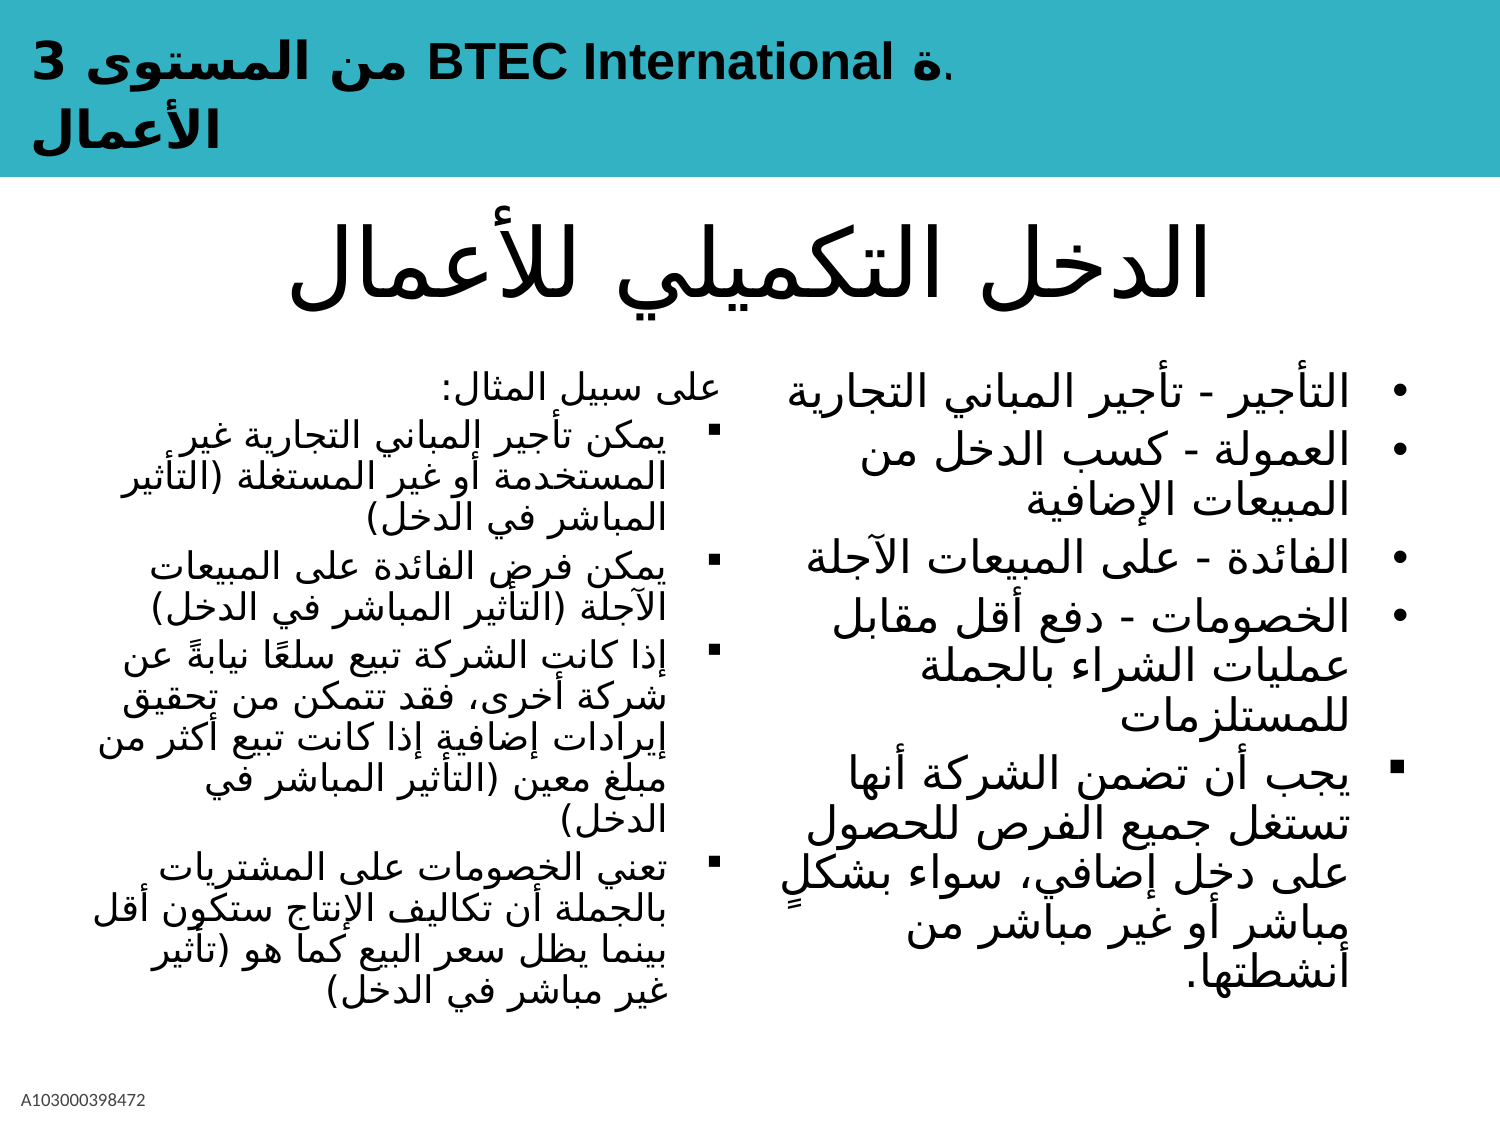

# الدخل التكميلي للأعمال
على سبيل المثال:
يمكن تأجير المباني التجارية غير المستخدمة أو غير المستغلة (التأثير المباشر في الدخل)
يمكن فرض الفائدة على المبيعات الآجلة (التأثير المباشر في الدخل)
إذا كانت الشركة تبيع سلعًا نيابةً عن شركة أخرى، فقد تتمكن من تحقيق إيرادات إضافية إذا كانت تبيع أكثر من مبلغ معين (التأثير المباشر في الدخل)
تعني الخصومات على المشتريات بالجملة أن تكاليف الإنتاج ستكون أقل بينما يظل سعر البيع كما هو (تأثير غير مباشر في الدخل)
التأجير - تأجير المباني التجارية
العمولة - كسب الدخل من المبيعات الإضافية
الفائدة - على المبيعات الآجلة
الخصومات - دفع أقل مقابل عمليات الشراء بالجملة للمستلزمات
يجب أن تضمن الشركة أنها تستغل جميع الفرص للحصول على دخل إضافي، سواء بشكلٍ مباشر أو غير مباشر من أنشطتها.

A103000398472